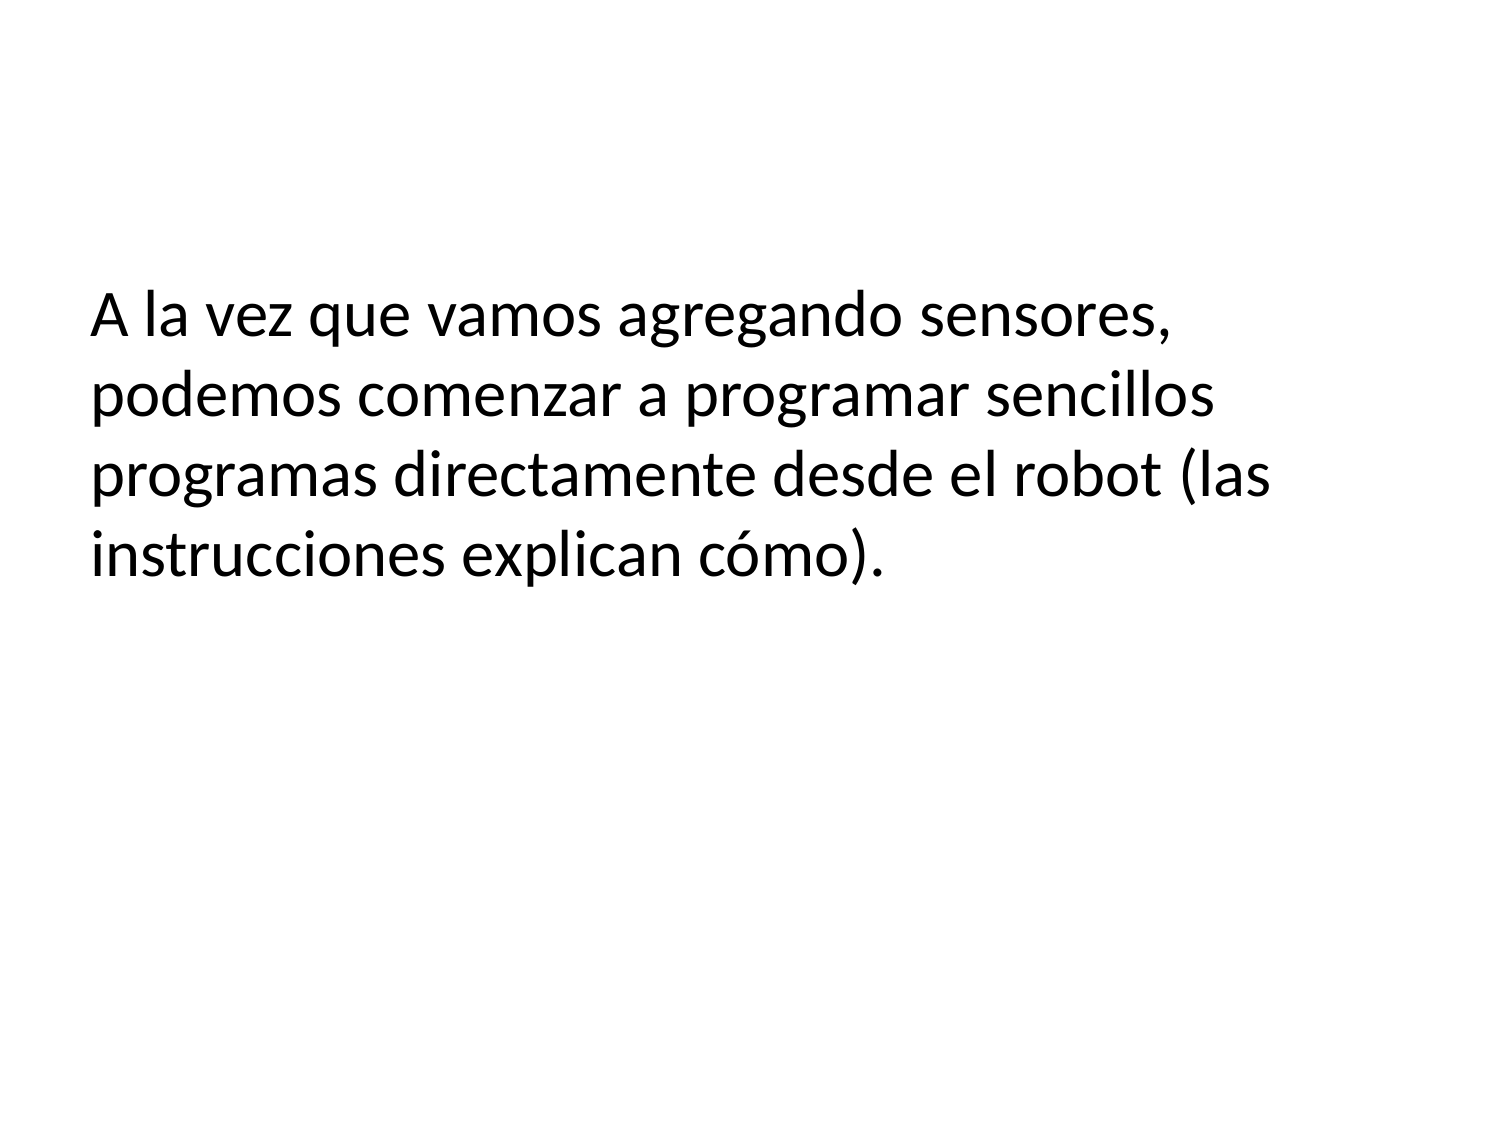

A la vez que vamos agregando sensores, podemos comenzar a programar sencillos programas directamente desde el robot (las instrucciones explican cómo).